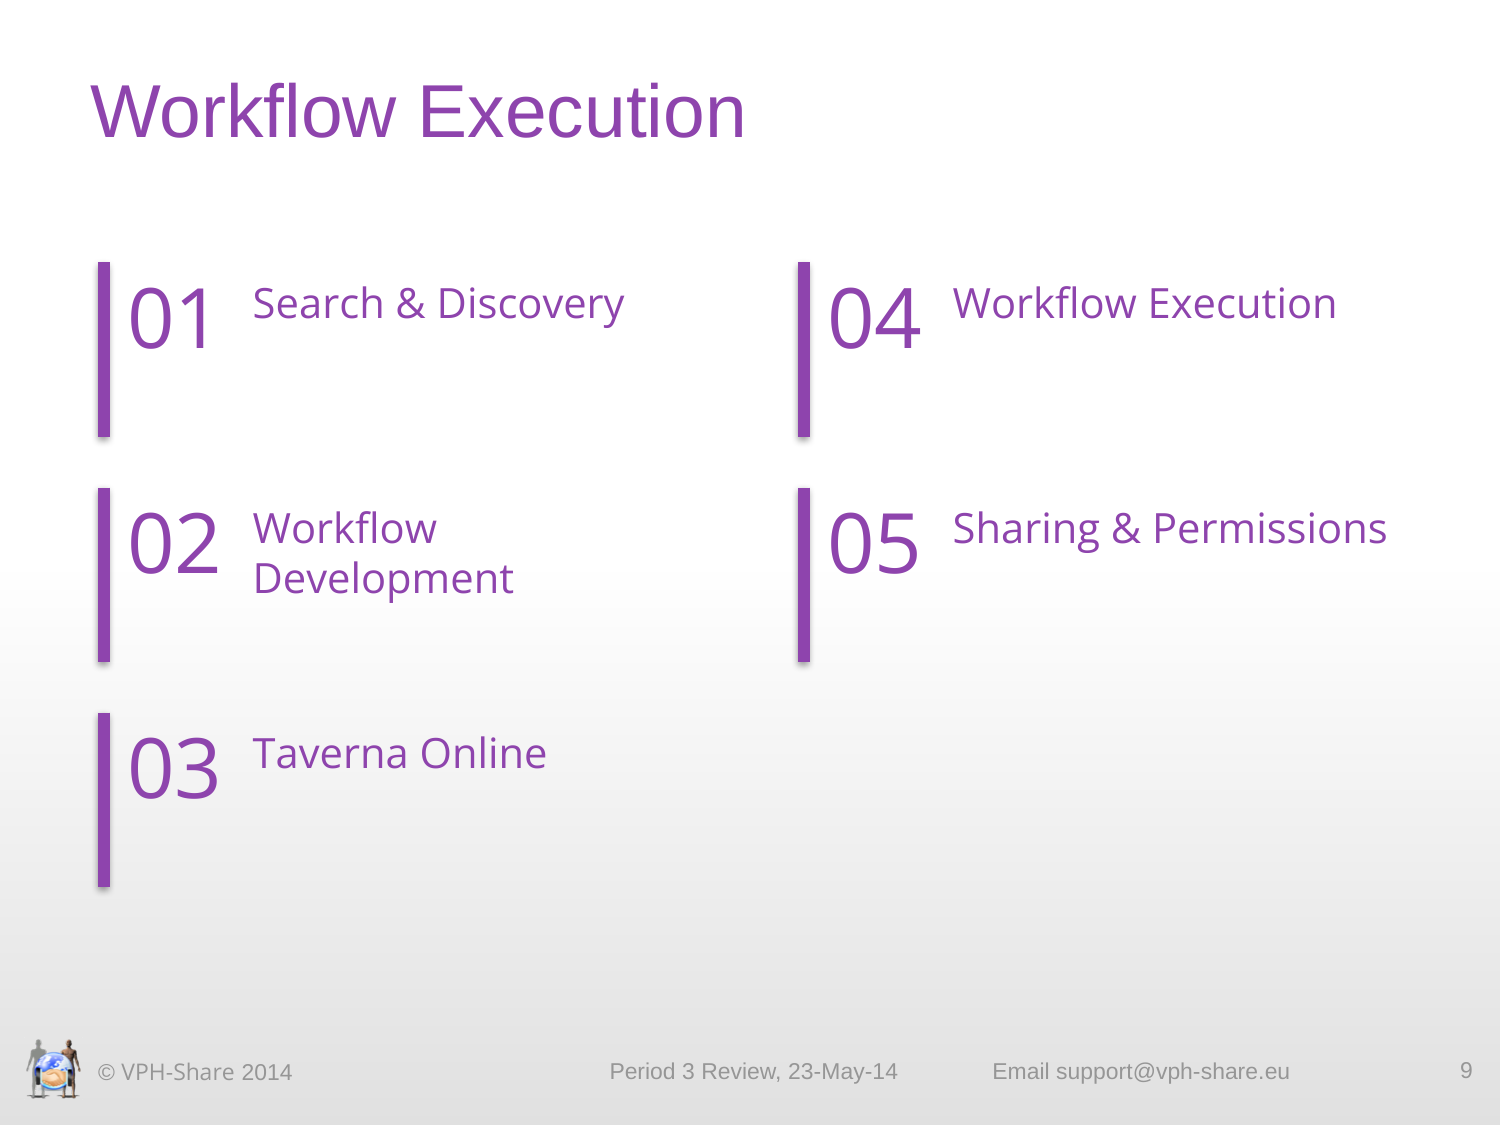

# Workflow Execution
01
Search & Discovery
04
Workflow Execution
02
Workflow Development
05
Sharing & Permissions
03
Taverna Online